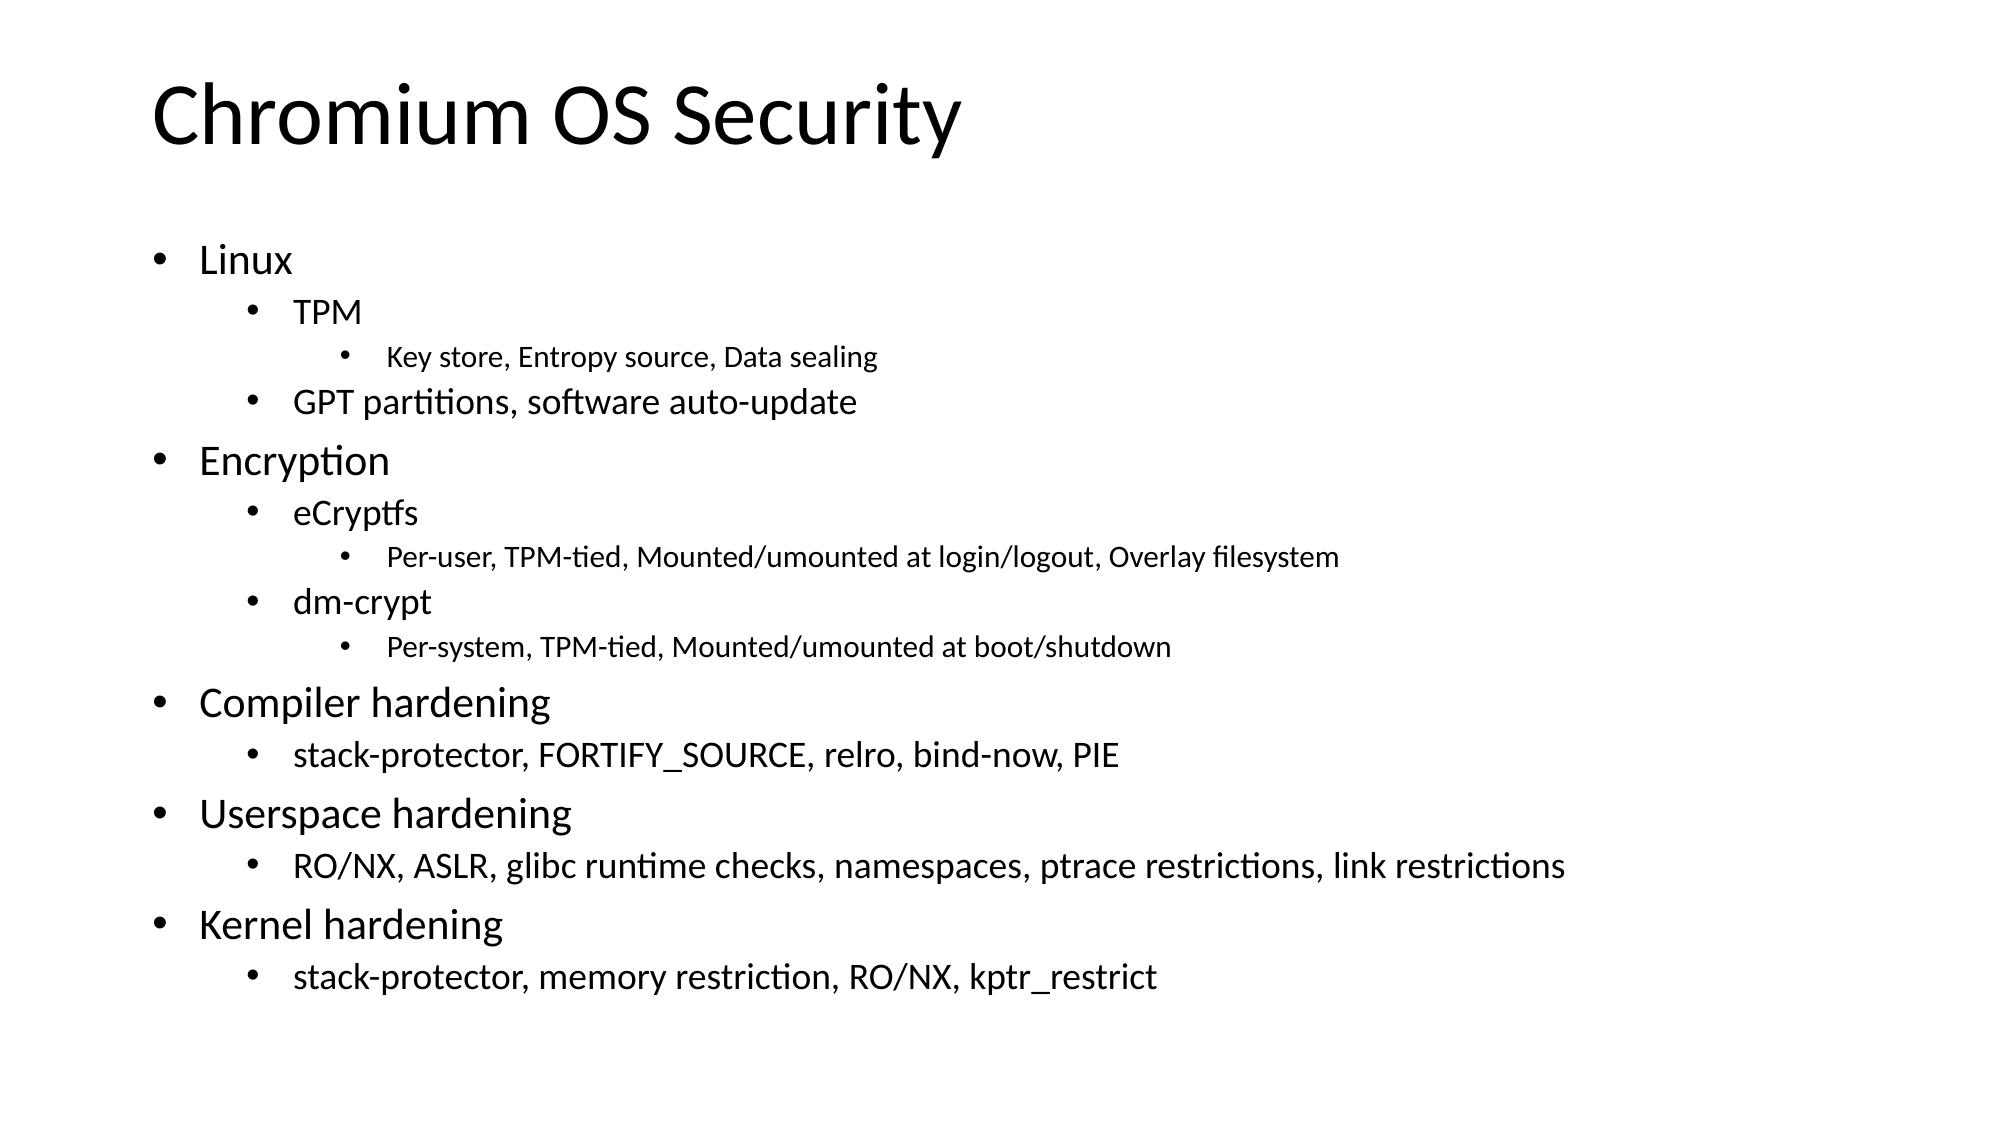

# Chromium OS Security
Linux
TPM
Key store, Entropy source, Data sealing
GPT partitions, software auto-update
Encryption
eCryptfs
Per-user, TPM-tied, Mounted/umounted at login/logout, Overlay filesystem
dm-crypt
Per-system, TPM-tied, Mounted/umounted at boot/shutdown
Compiler hardening
stack-protector, FORTIFY_SOURCE, relro, bind-now, PIE
Userspace hardening
RO/NX, ASLR, glibc runtime checks, namespaces, ptrace restrictions, link restrictions
Kernel hardening
stack-protector, memory restriction, RO/NX, kptr_restrict